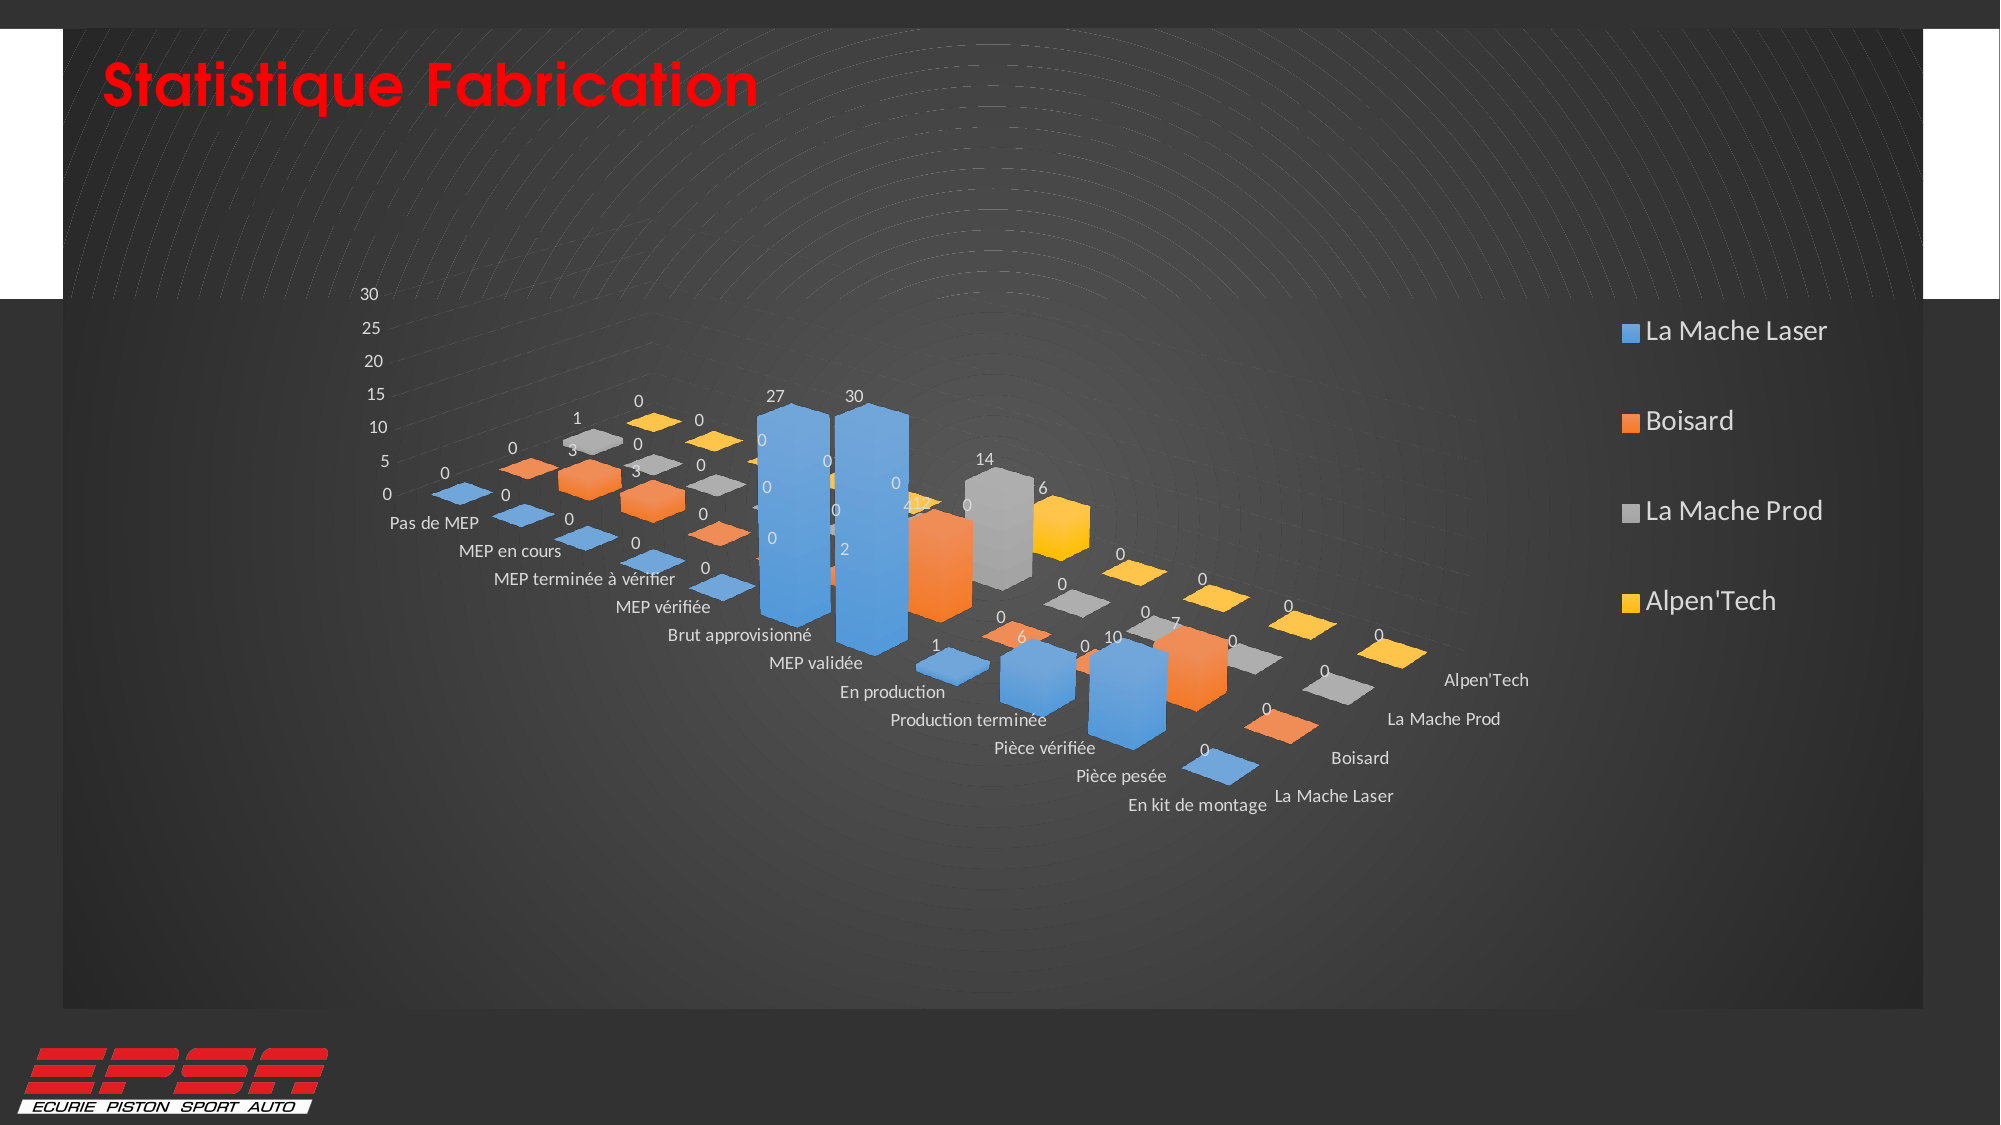

[unsupported chart]

# Point sur l’avancée de la production